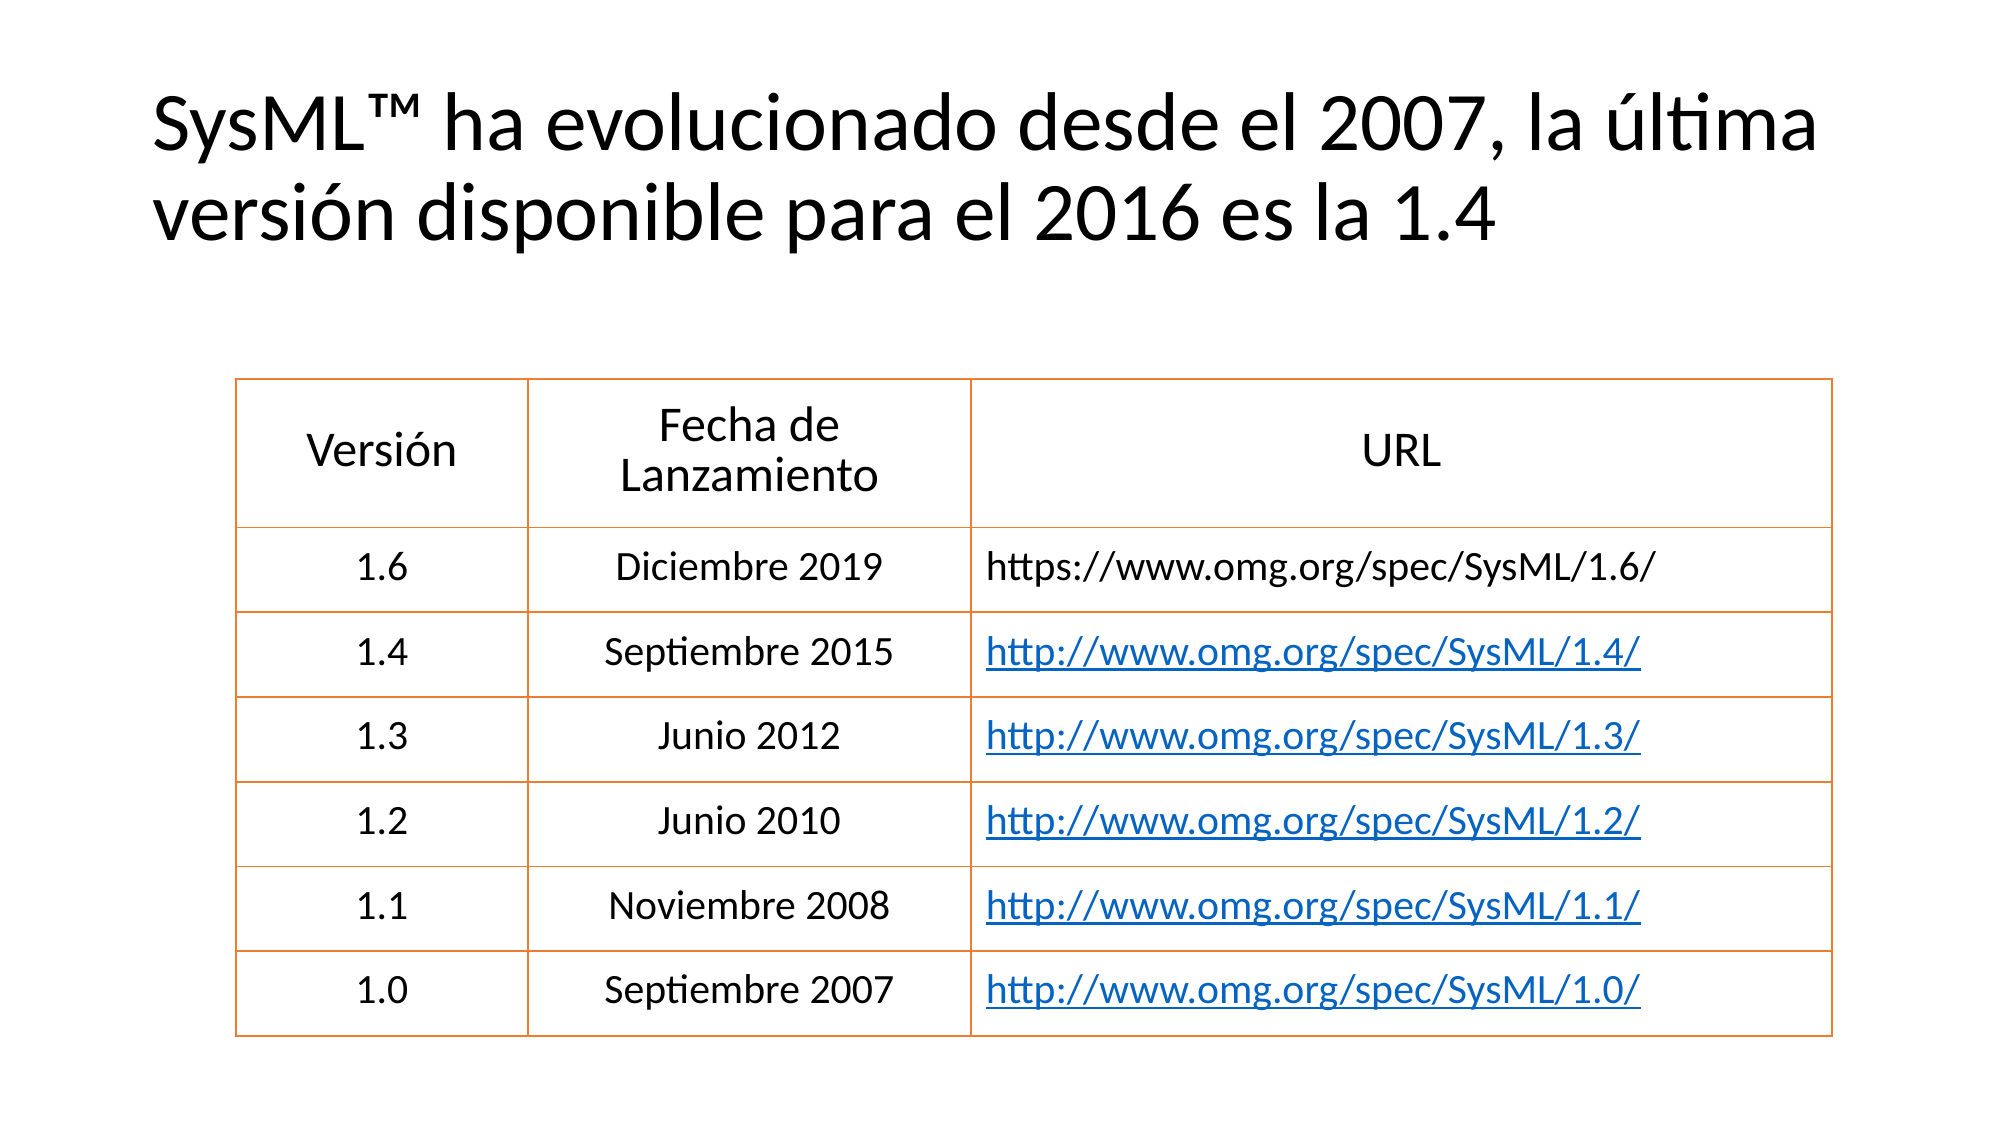

# SysML™ ha evolucionado desde el 2007, la última versión disponible para el 2016 es la 1.4
| Versión | Fecha de Lanzamiento | URL |
| --- | --- | --- |
| 1.6 | Diciembre 2019 | https://www.omg.org/spec/SysML/1.6/ |
| 1.4 | Septiembre 2015 | http://www.omg.org/spec/SysML/1.4/ |
| 1.3 | Junio 2012 | http://www.omg.org/spec/SysML/1.3/ |
| 1.2 | Junio 2010 | http://www.omg.org/spec/SysML/1.2/ |
| 1.1 | Noviembre 2008 | http://www.omg.org/spec/SysML/1.1/ |
| 1.0 | Septiembre 2007 | http://www.omg.org/spec/SysML/1.0/ |